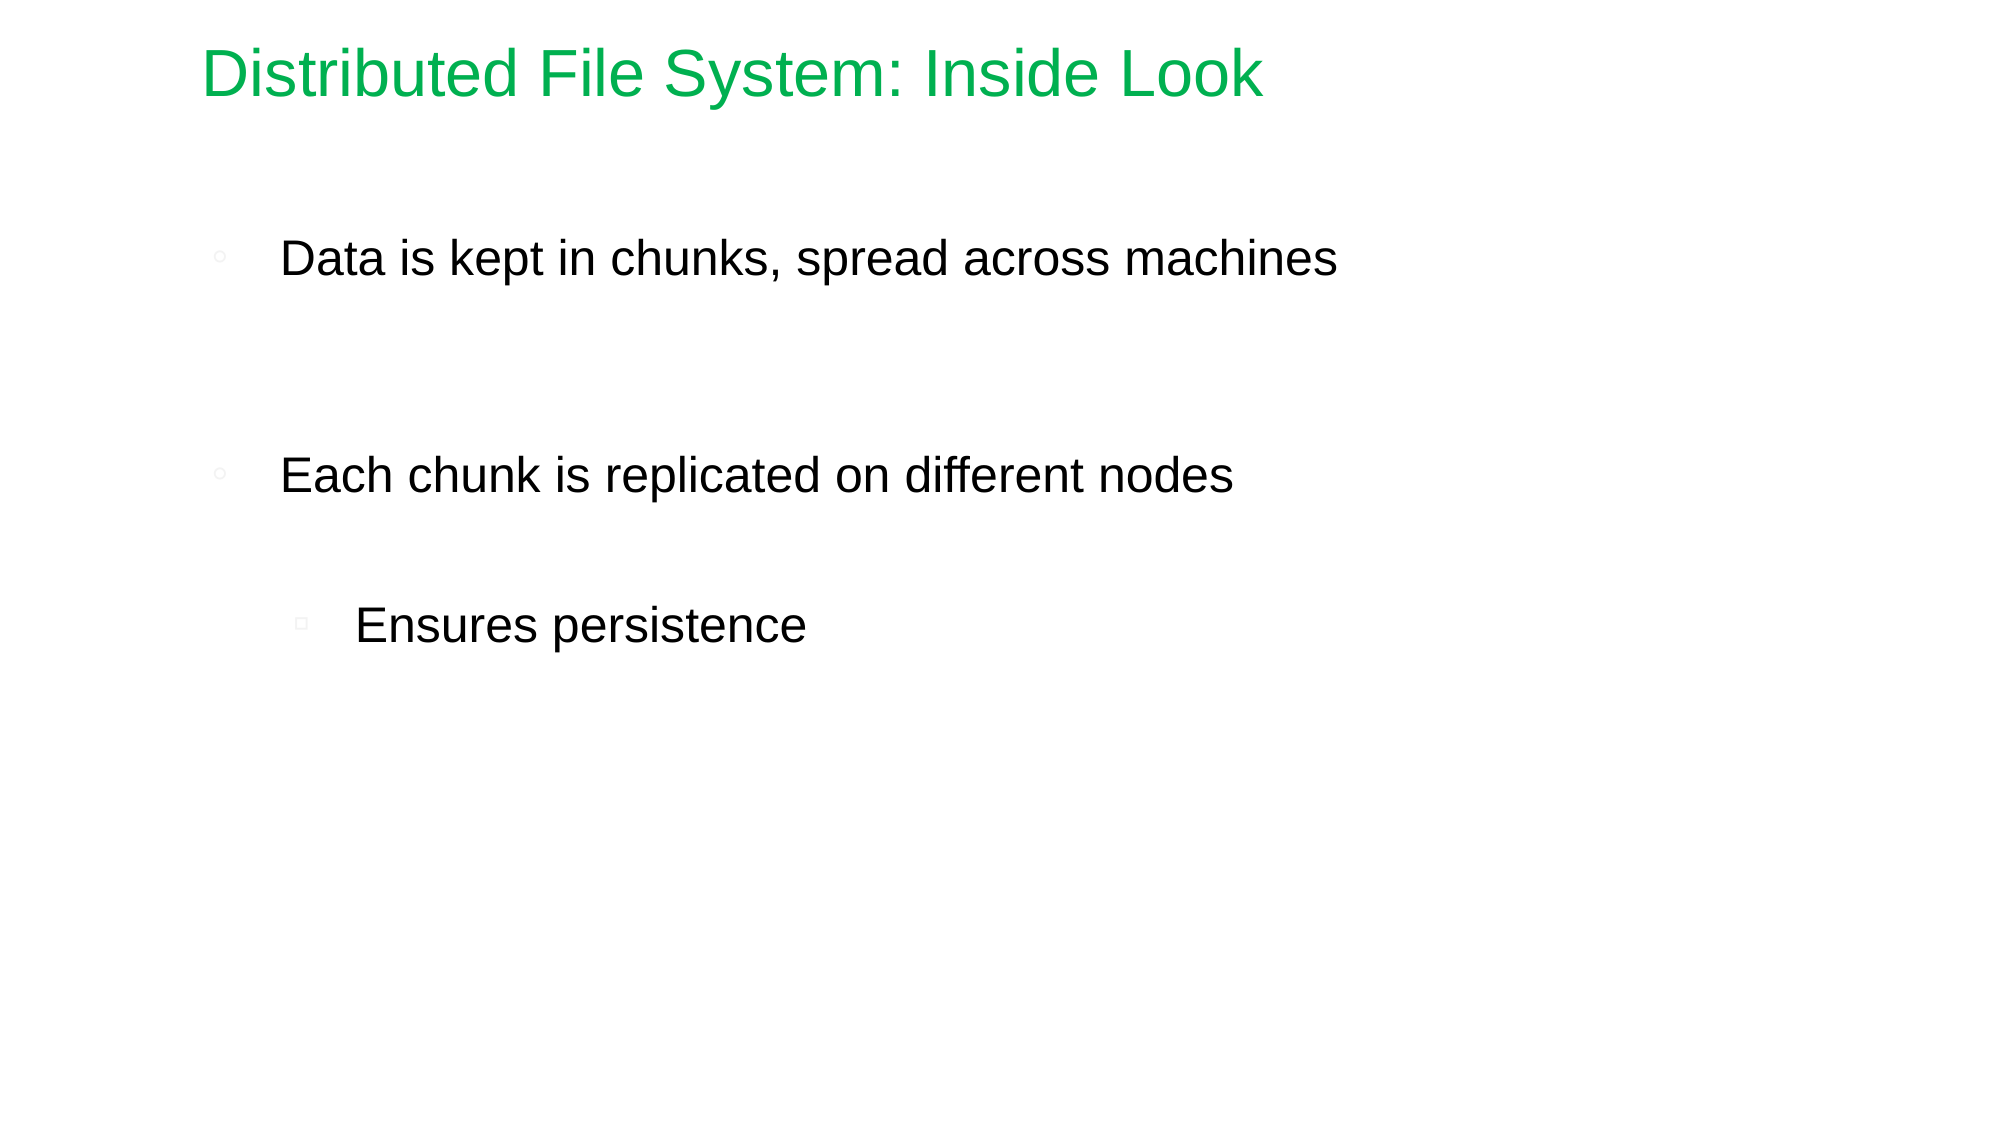

# Distributed File System: Inside Look

Data is kept in chunks, spread across machines

Each chunk is replicated on different nodes

Ensures persistence